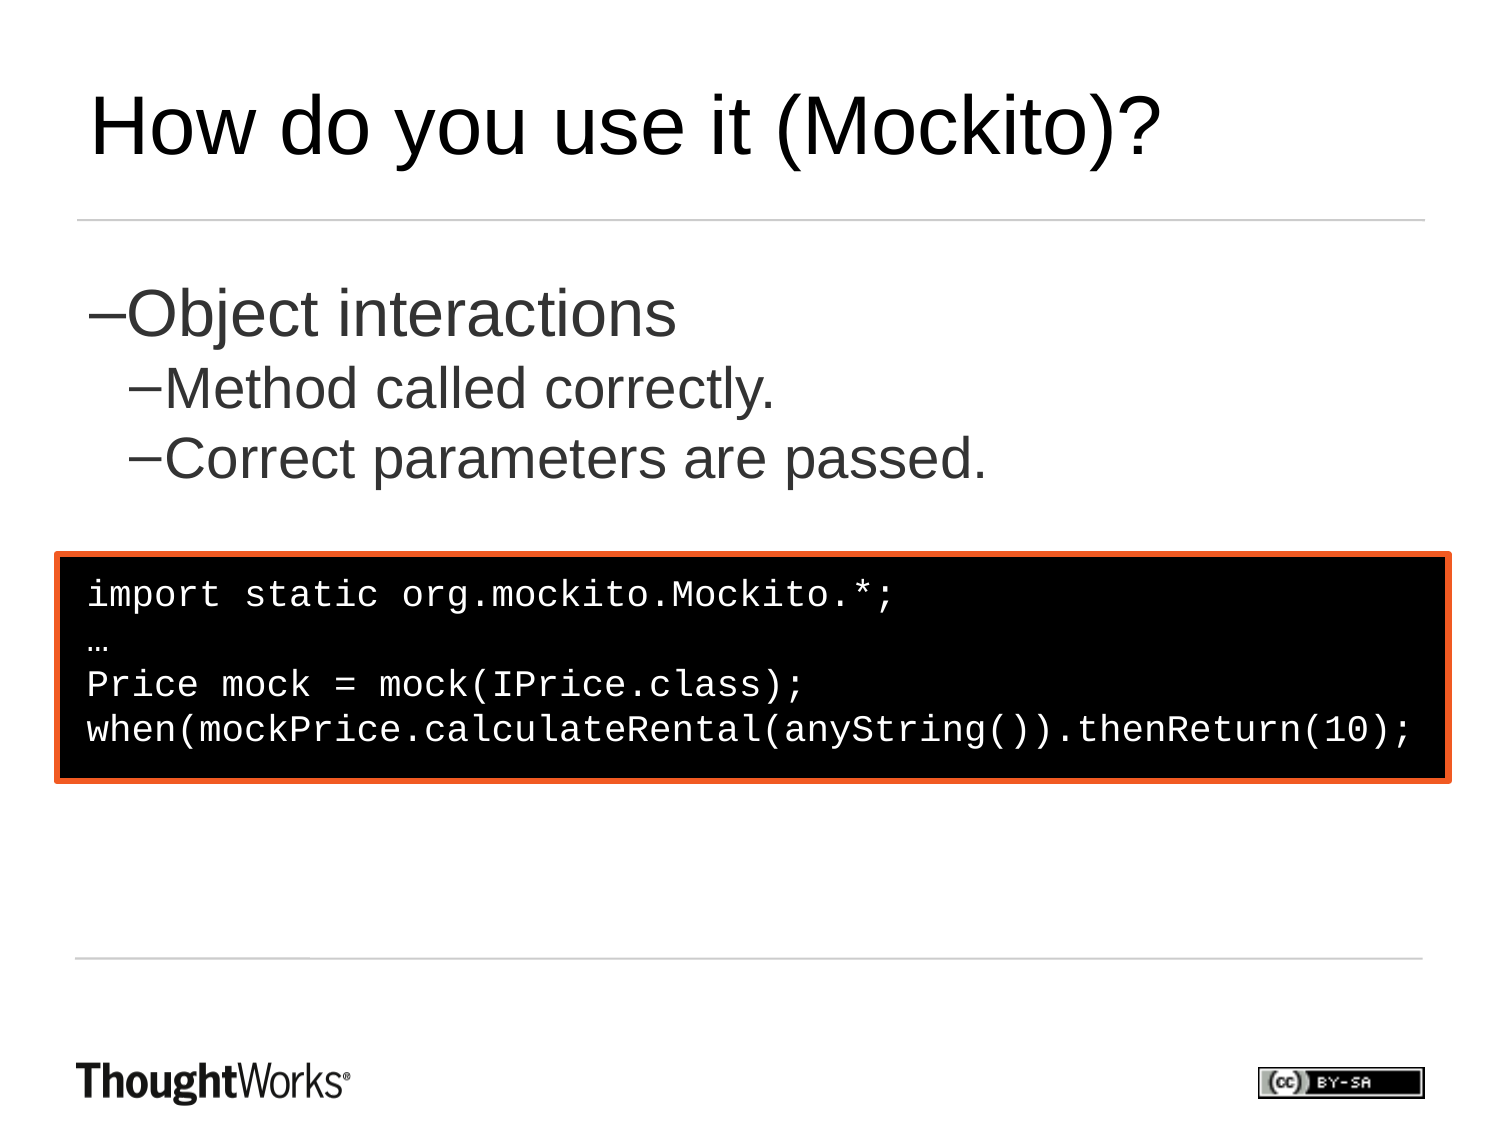

How do you use it (Mockito)?
Object interactions
Method called correctly.
Correct parameters are passed.
import static org.mockito.Mockito.*;
…
Price mock = mock(IPrice.class);
when(mockPrice.calculateRental(anyString()).thenReturn(10);